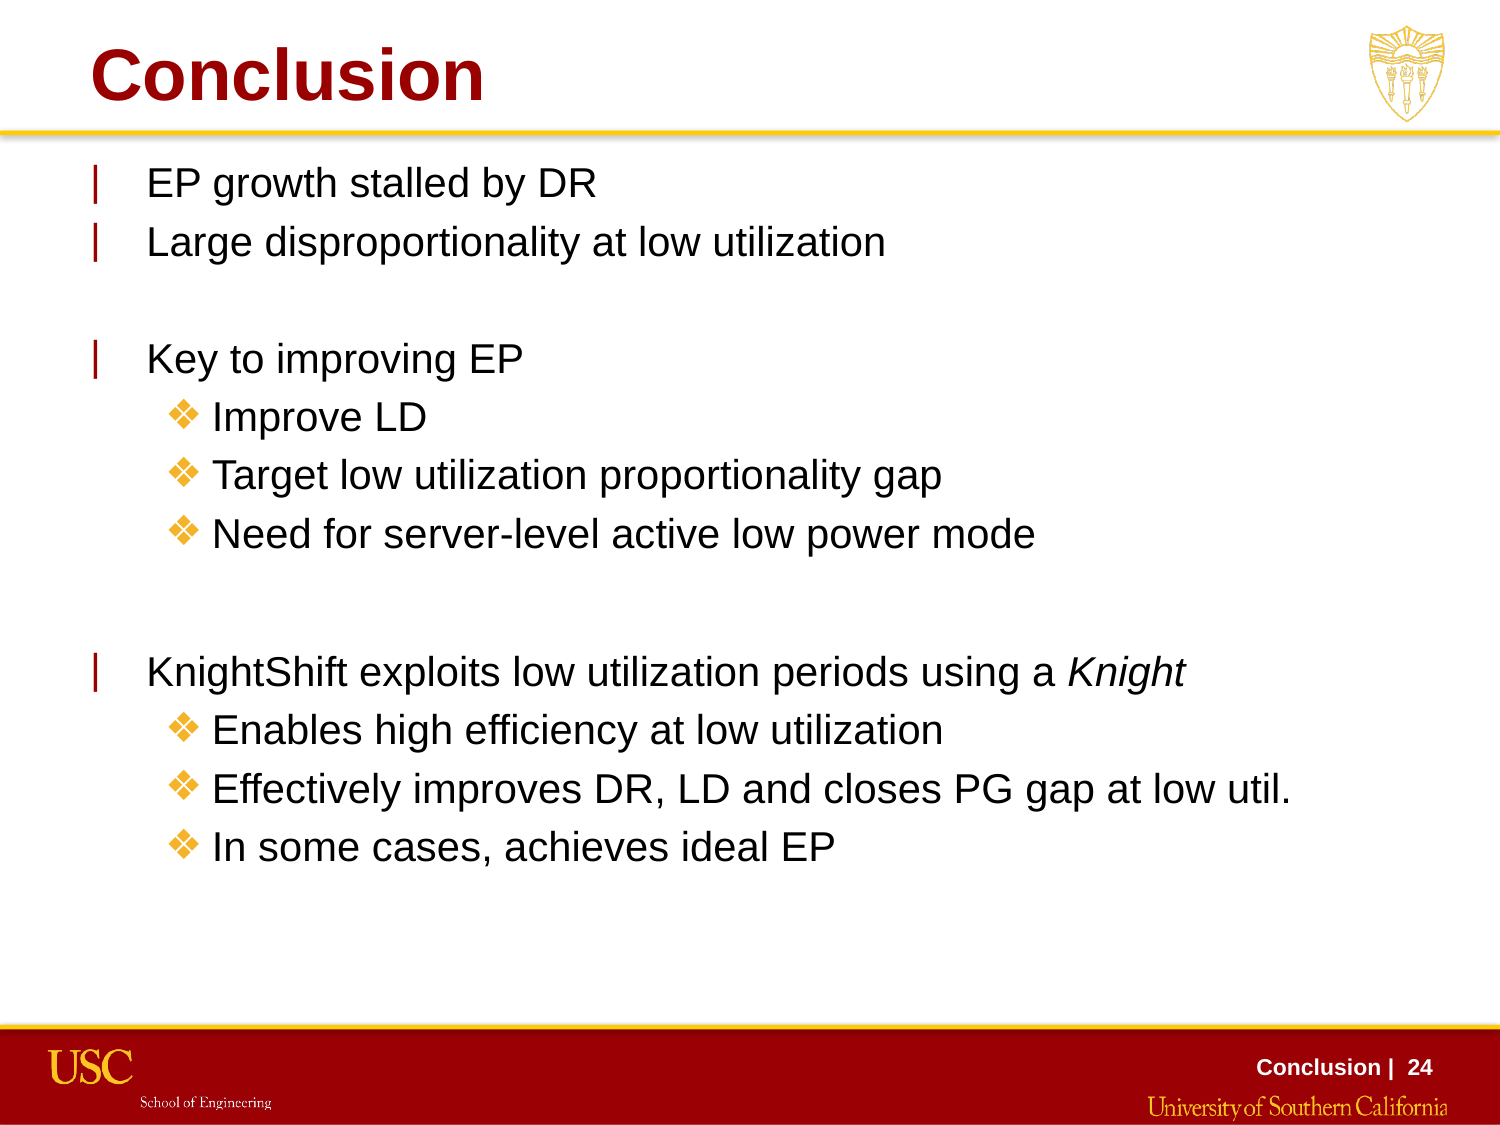

# Conclusion
EP growth stalled by DR
Large disproportionality at low utilization

Key to improving EP
Improve LD
Target low utilization proportionality gap
Need for server-level active low power mode

KnightShift exploits low utilization periods using a Knight
Enables high efficiency at low utilization
Effectively improves DR, LD and closes PG gap at low util.
In some cases, achieves ideal EP

Conclusion |  24